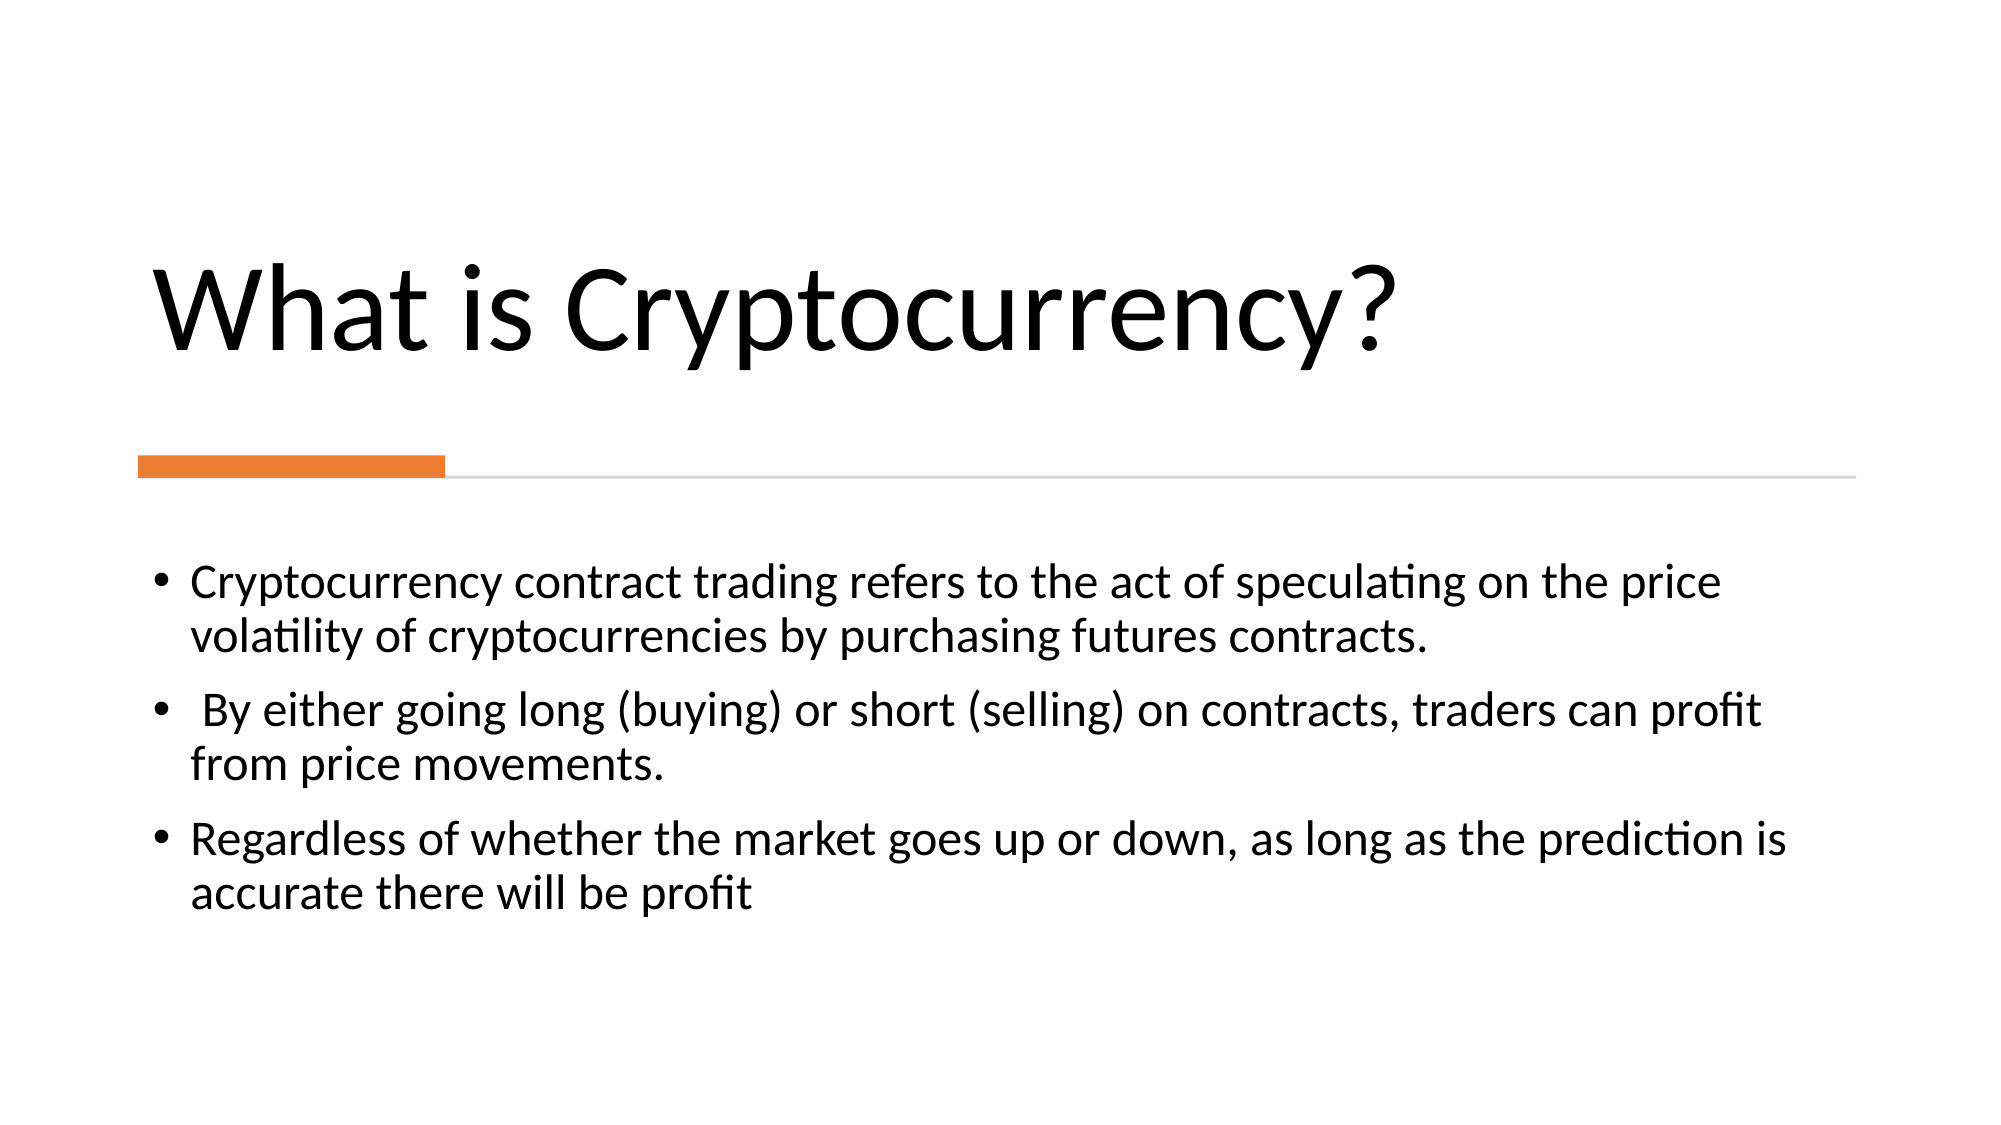

# What is Cryptocurrency?

Cryptocurrency contract trading refers to the act of speculating on the price volatility of cryptocurrencies by purchasing futures contracts.
 By either going long (buying) or short (selling) on contracts, traders can profit from price movements.
Regardless of whether the market goes up or down, as long as the prediction is accurate there will be profit